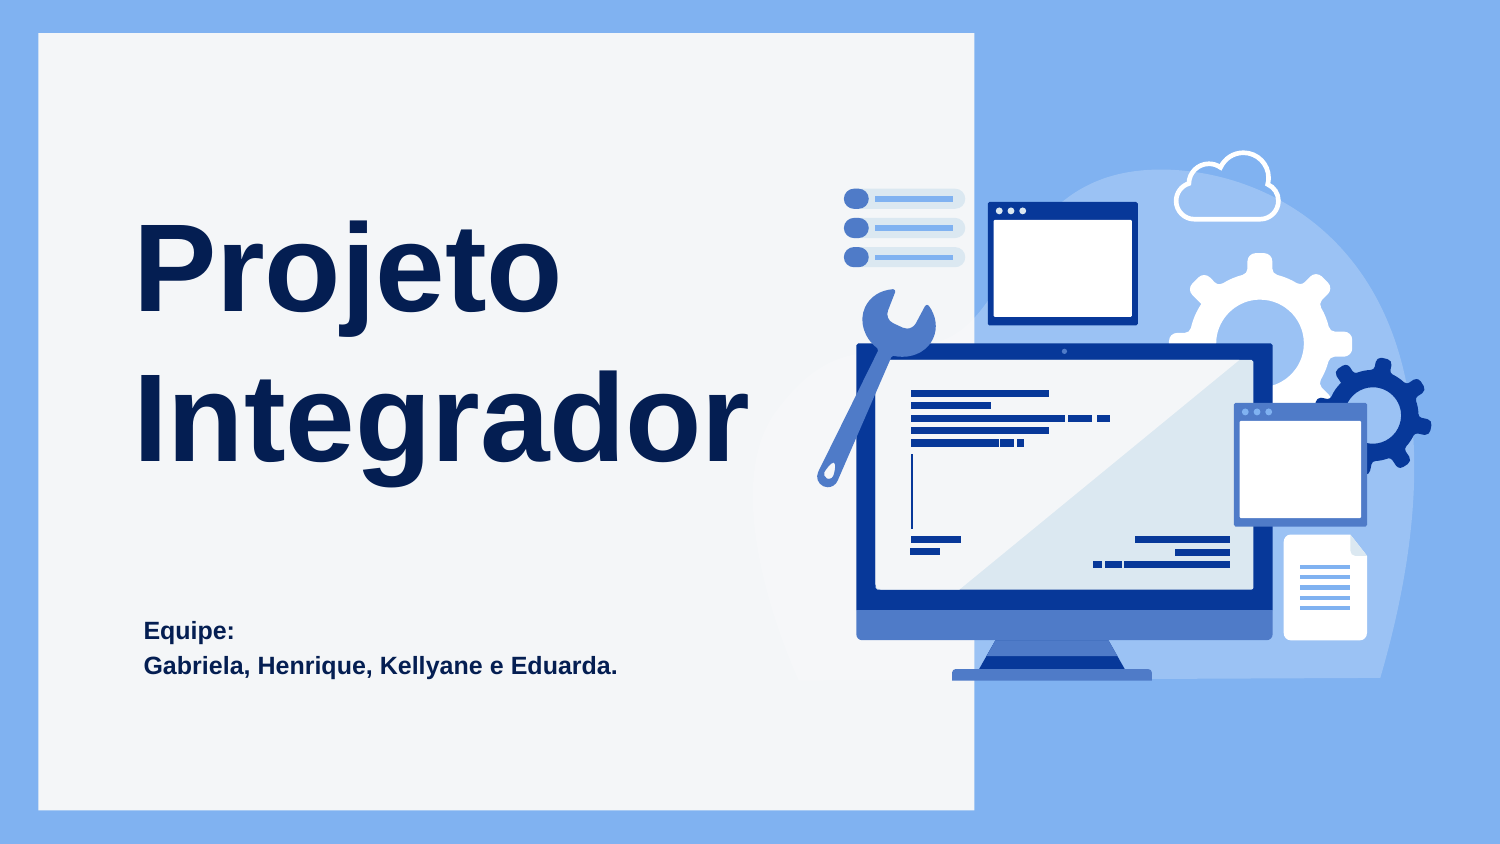

# Projeto Integrador

Equipe:
Gabriela, Henrique, Kellyane e Eduarda.